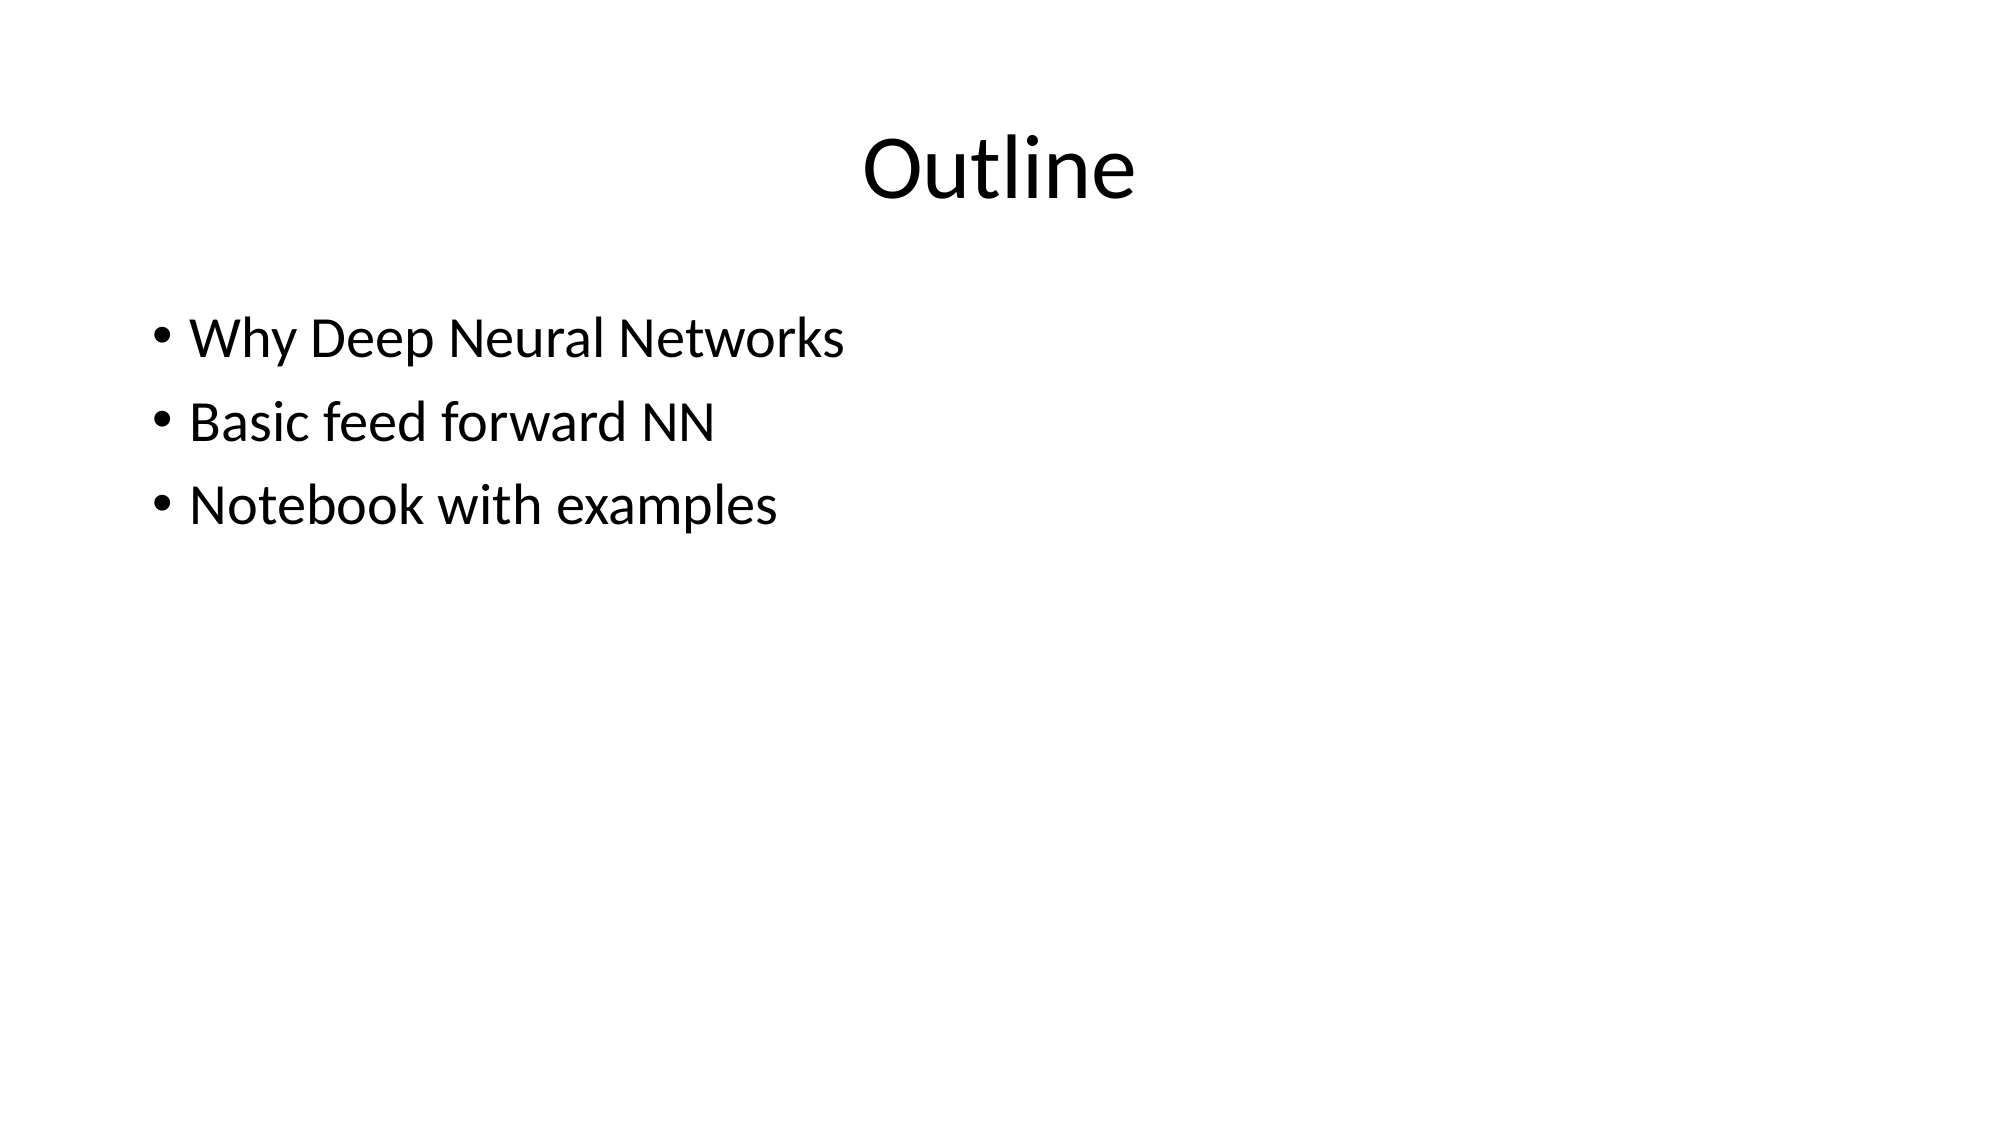

# Outline
Why Deep Neural Networks
Basic feed forward NN
Notebook with examples